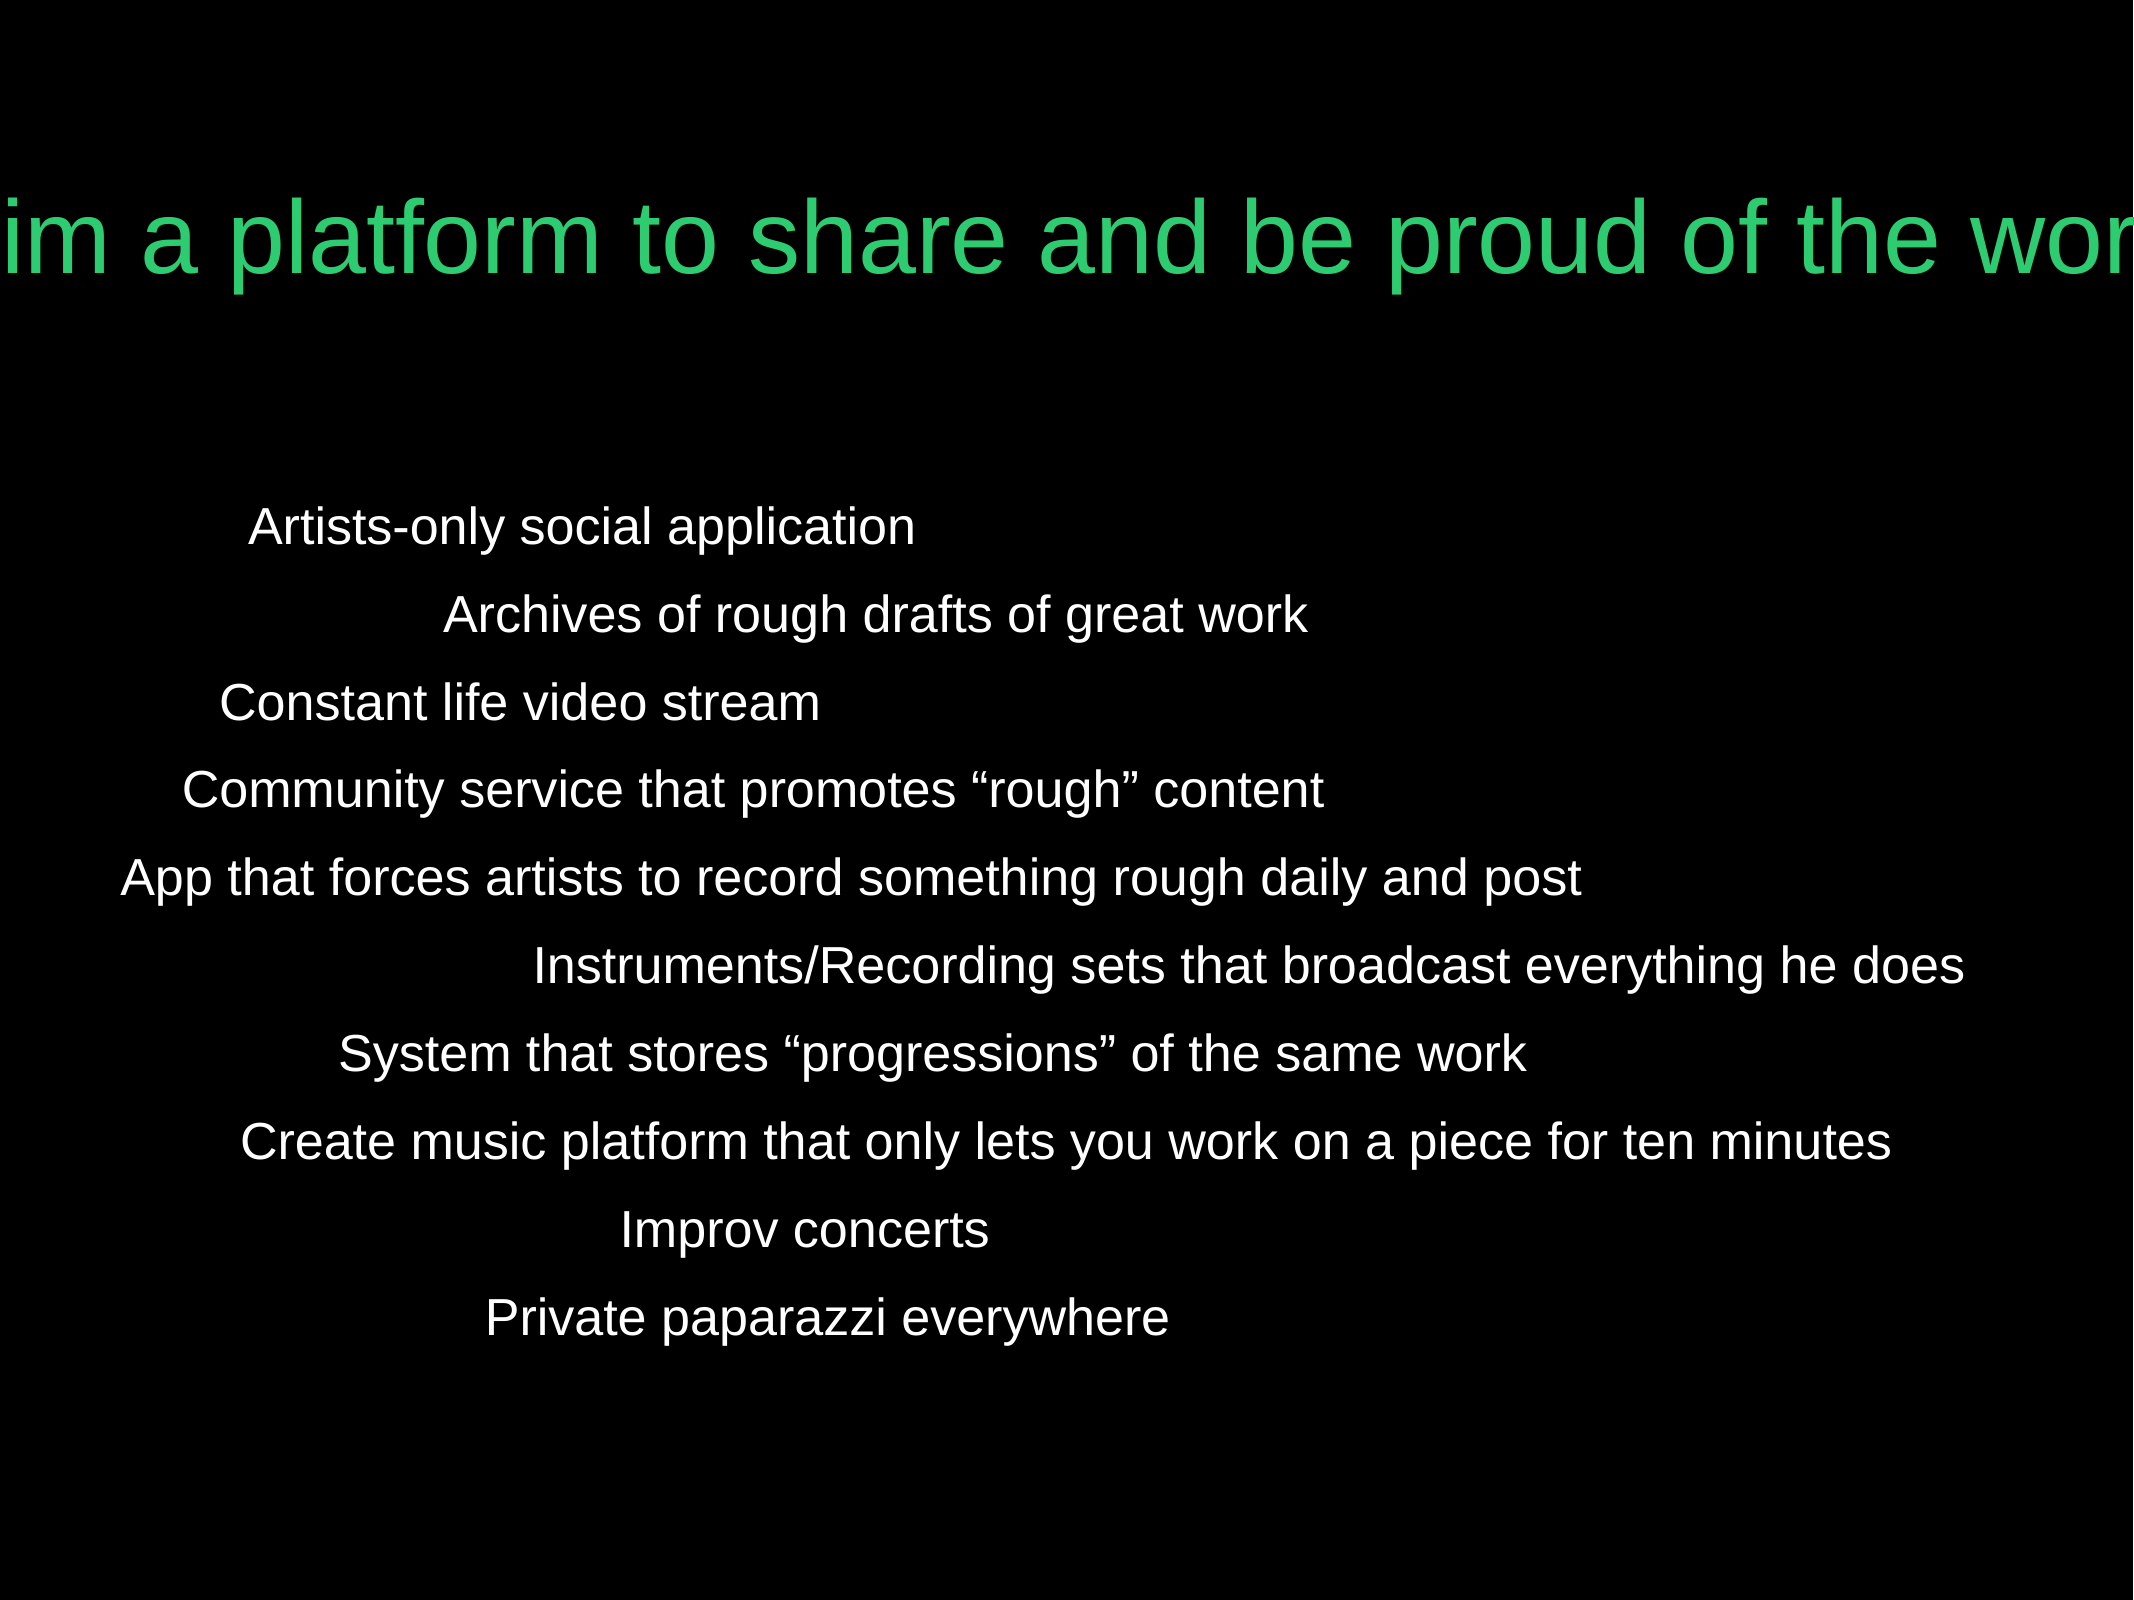

How might we give him a platform to share and be proud of the work that is incomplete?
Artists-only social application
Archives of rough drafts of great work
Constant life video stream
Community service that promotes “rough” content
App that forces artists to record something rough daily and post
Instruments/Recording sets that broadcast everything he does
System that stores “progressions” of the same work
Create music platform that only lets you work on a piece for ten minutes
Improv concerts
Private paparazzi everywhere